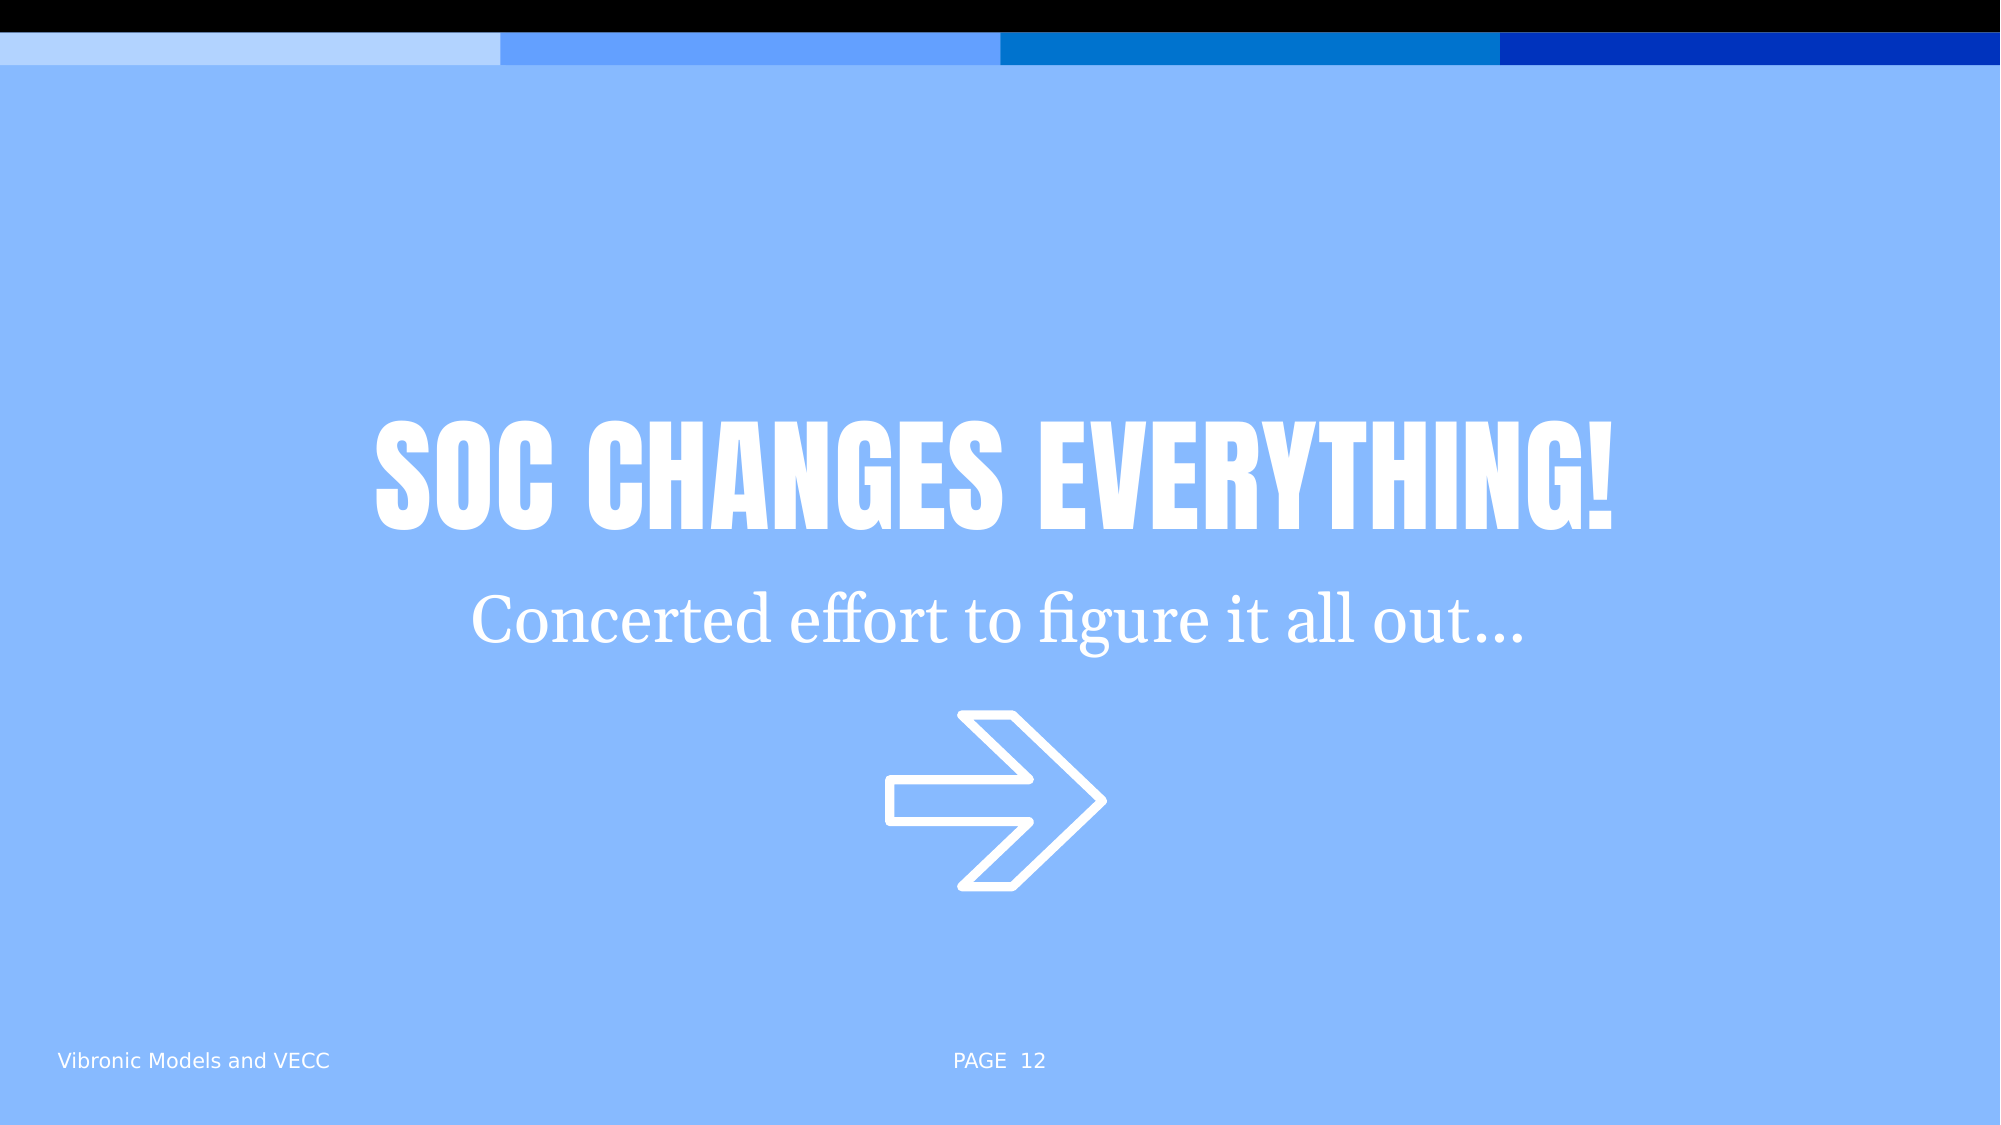

# SOC CHANGES EVERYTHING!
Concerted effort to figure it all out…

Vibronic Models and VECC
PAGE  12